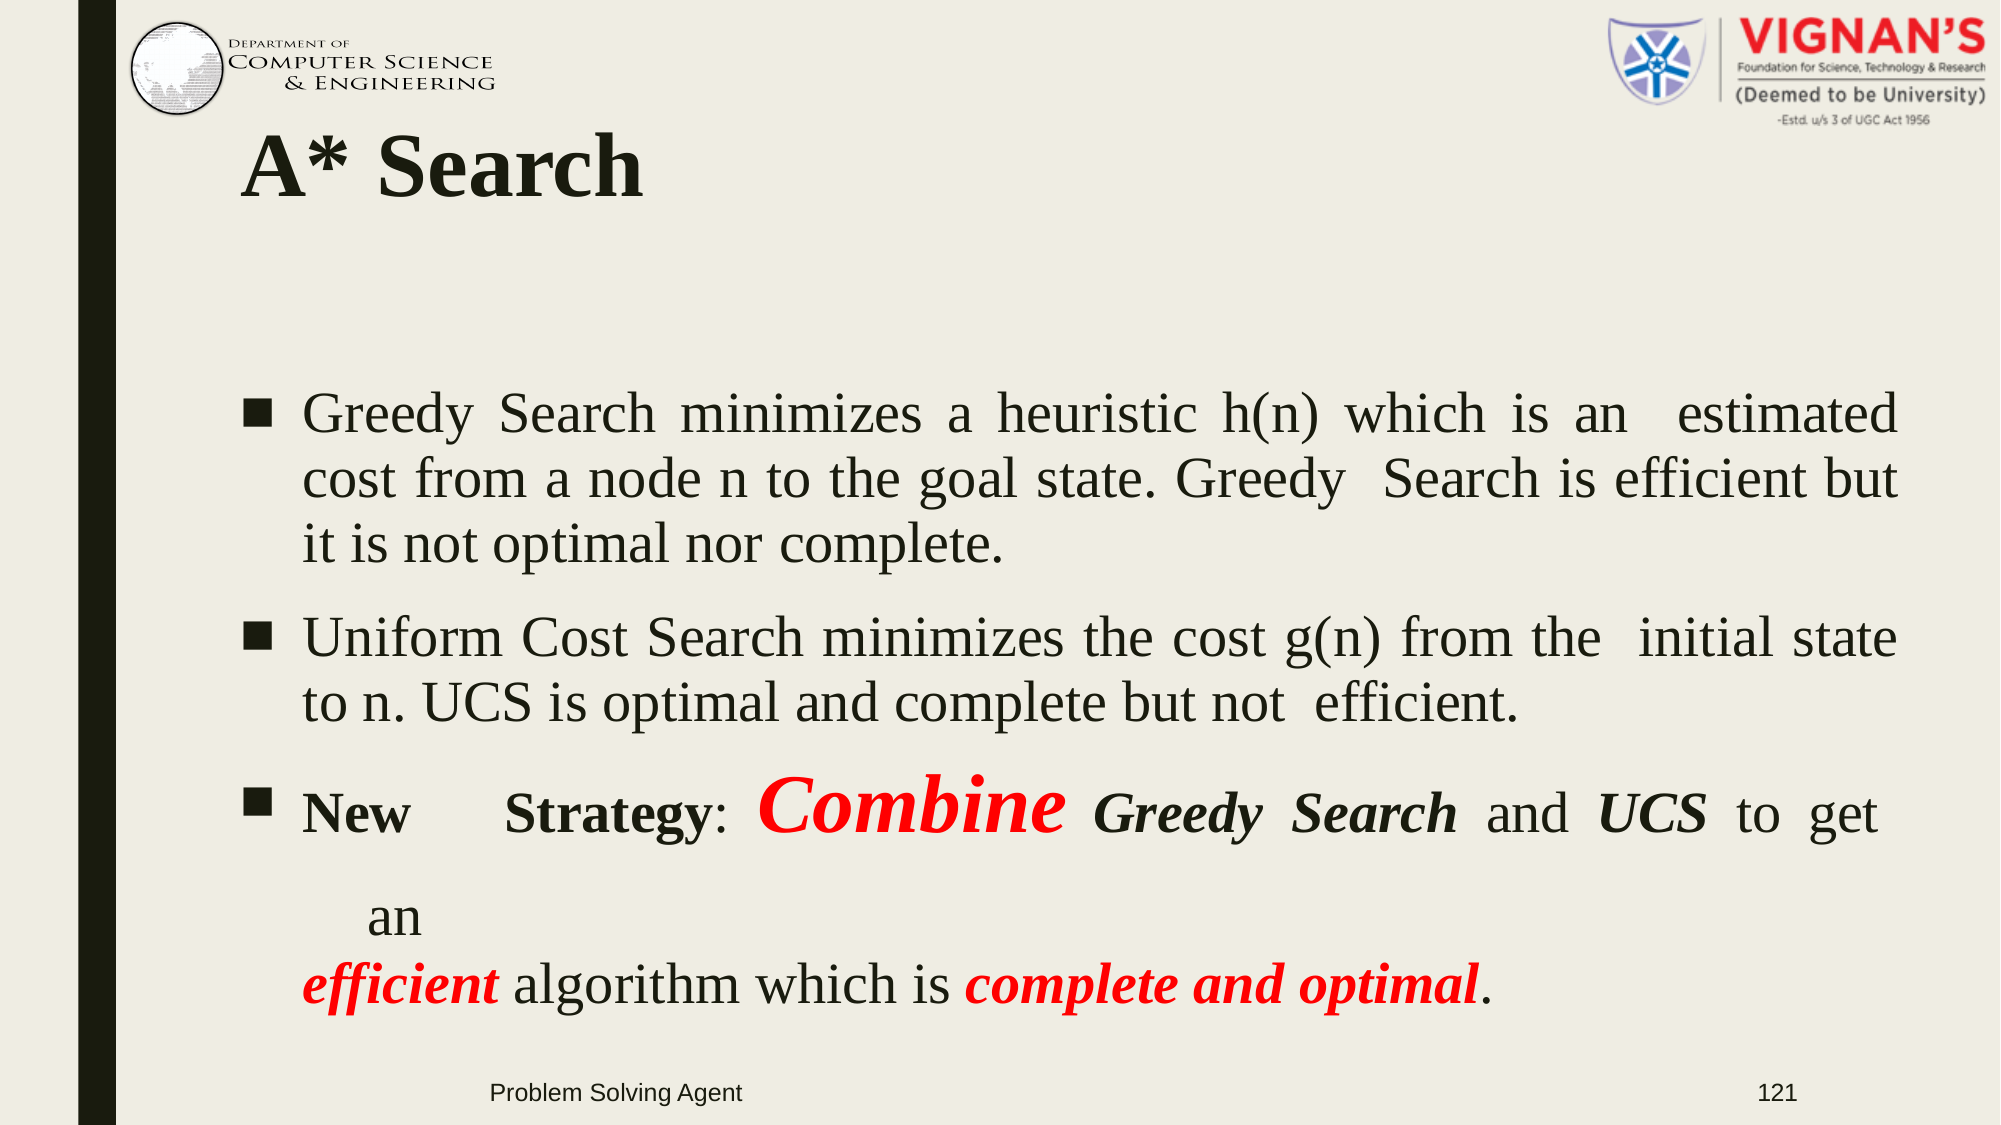

# A*	Search
Greedy Search minimizes a heuristic h(n) which is an estimated cost from a node n to the goal state. Greedy  Search is efficient but it is not optimal nor complete.
Uniform Cost Search minimizes the cost g(n) from the  initial state to n. UCS is optimal and complete but not efficient.
New	Strategy:	Combine Greedy	Search	and	UCS	to	get	an
efficient algorithm which is complete and optimal.
Problem Solving Agent
121